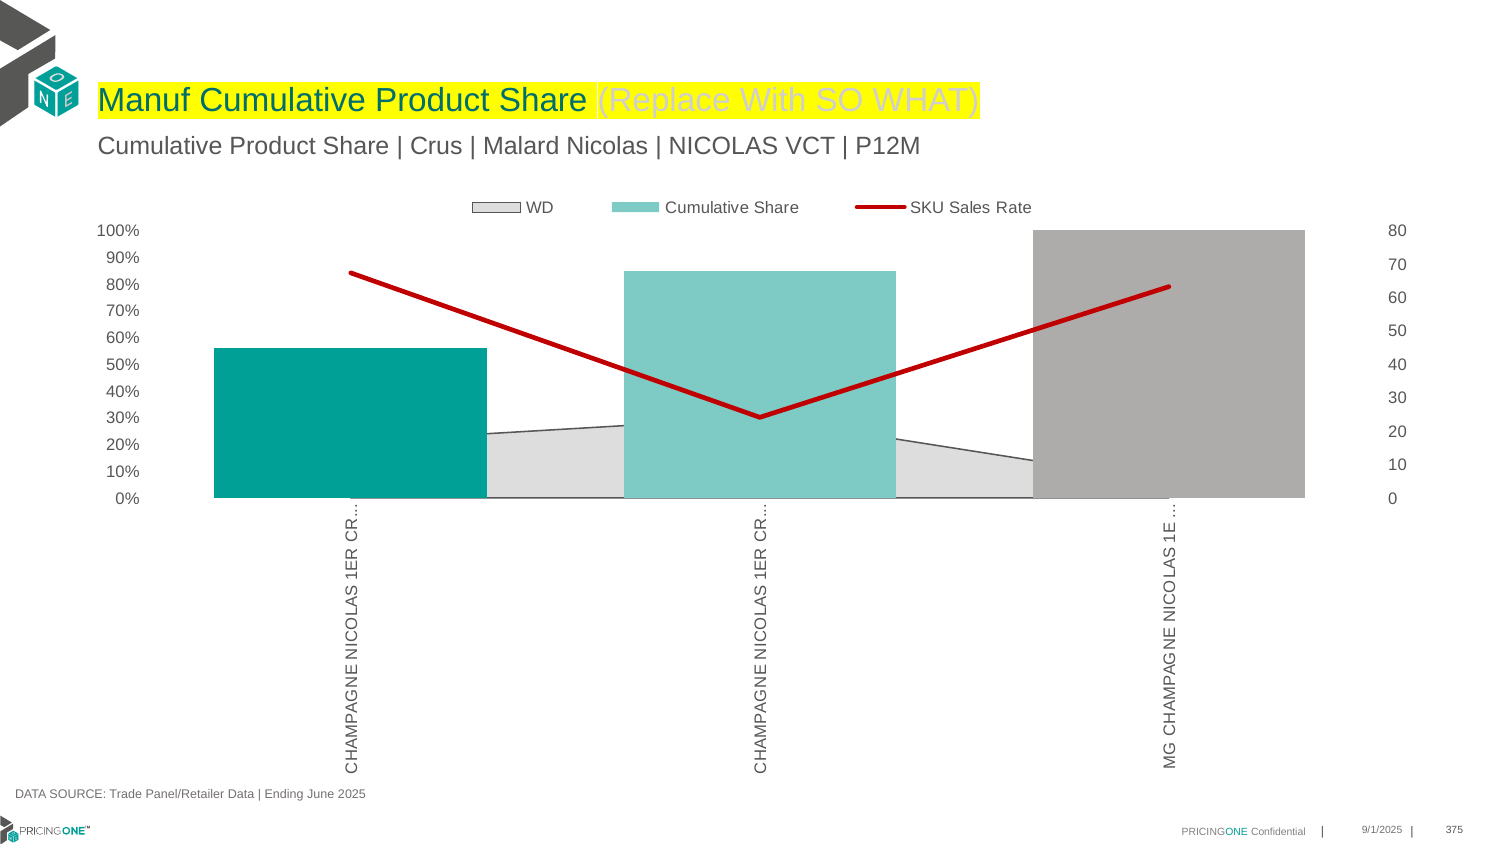

# Manuf Cumulative Product Share (Replace With SO WHAT)
Cumulative Product Share | Crus | Malard Nicolas | NICOLAS VCT | P12M

### Chart

| Category | WD | Cumulative Share | SKU Sales Rate |
|---|---|---|---|
| CHAMPAGNE NICOLAS 1ER CRU BS 1CT X 750ML | 0.21 | 0.5618290258449304 | 67.28571428571429 |
| CHAMPAGNE NICOLAS 1ER CRU ETUI 1CT X 750ML | 0.3 | 0.8493041749502983 | 24.1 |
| MG CHAMPAGNE NICOLAS 1E CRU BS 1CT X 1500ML | 0.06 | 1.0 | 63.166666666666664 |
DATA SOURCE: Trade Panel/Retailer Data | Ending June 2025

9/1/2025
375